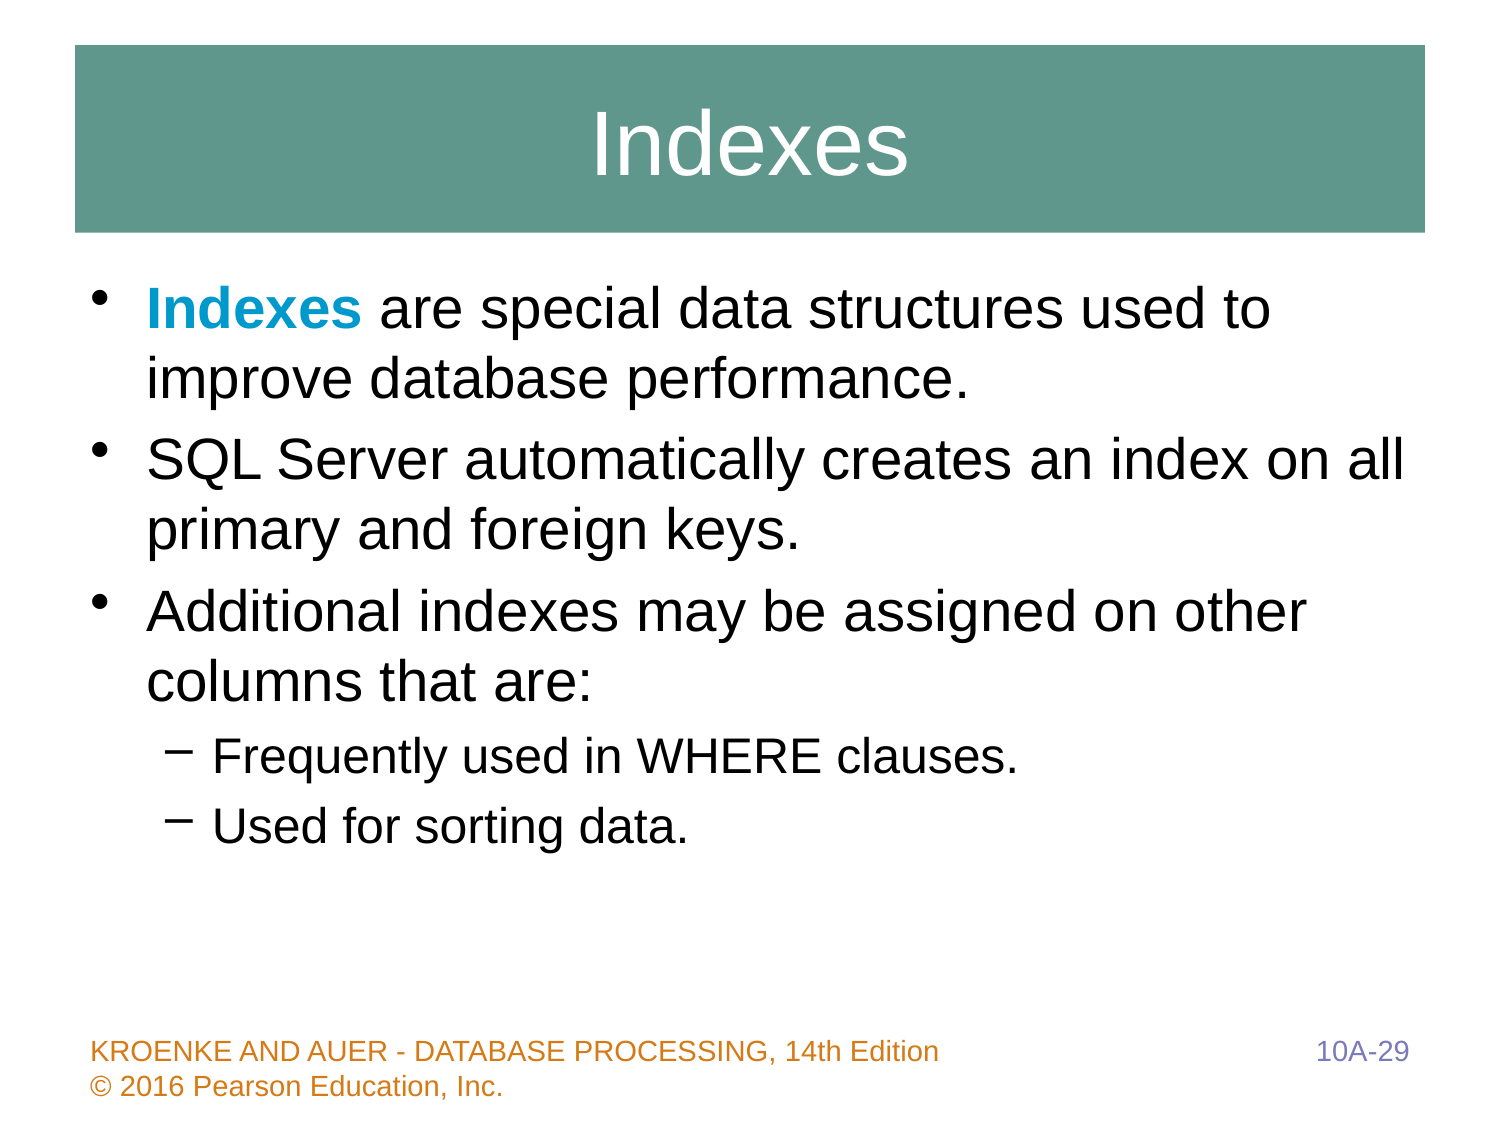

# Indexes
Indexes are special data structures used to improve database performance.
SQL Server automatically creates an index on all primary and foreign keys.
Additional indexes may be assigned on other columns that are:
Frequently used in WHERE clauses.
Used for sorting data.
10A-29

KROENKE AND AUER - DATABASE PROCESSING, 14th Edition © 2016 Pearson Education, Inc.